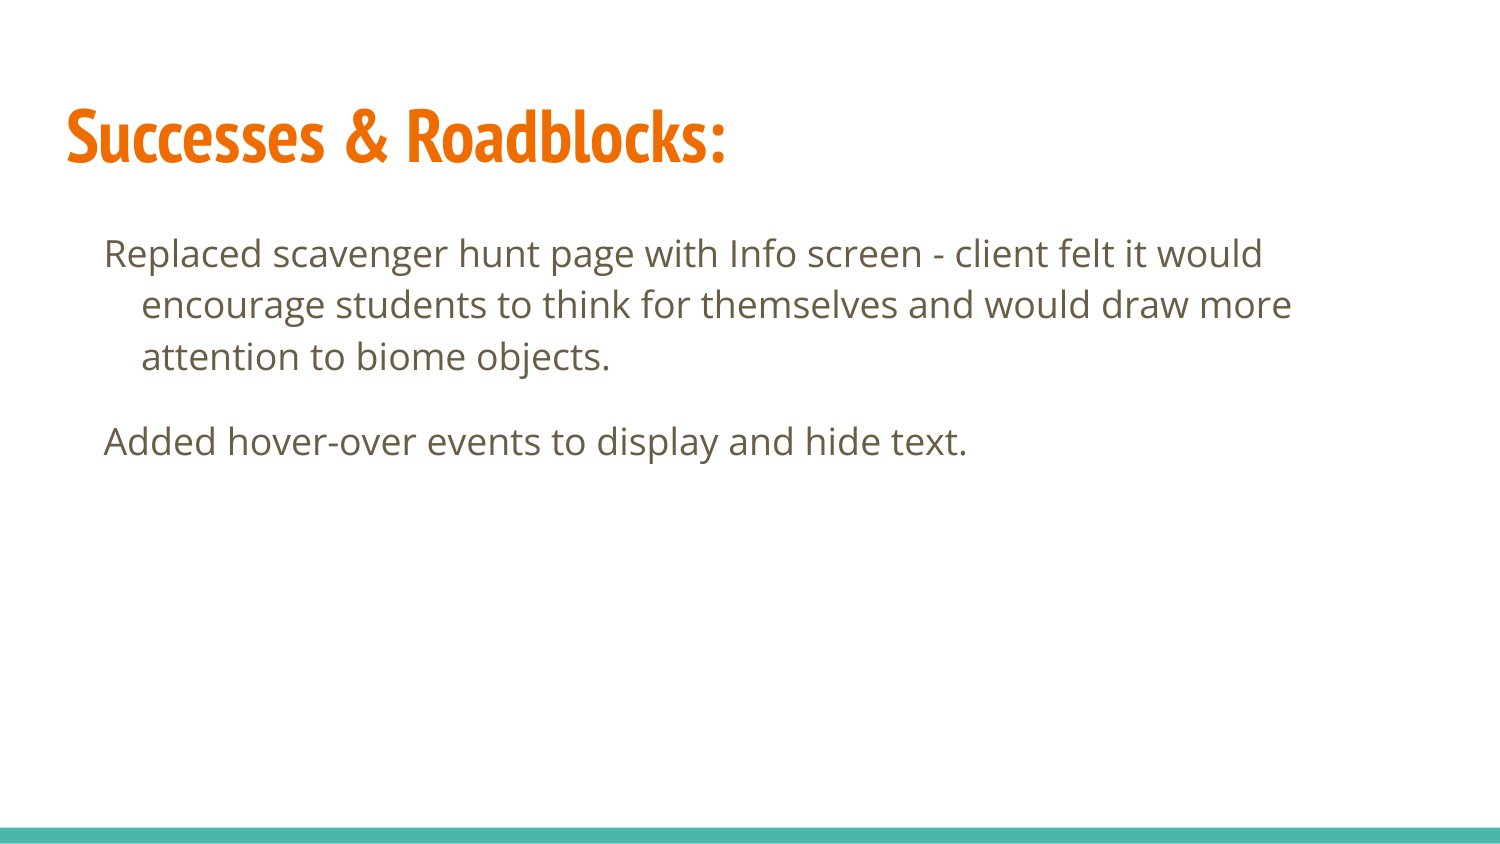

# Successes & Roadblocks:
Replaced scavenger hunt page with Info screen - client felt it would encourage students to think for themselves and would draw more attention to biome objects.
Added hover-over events to display and hide text.